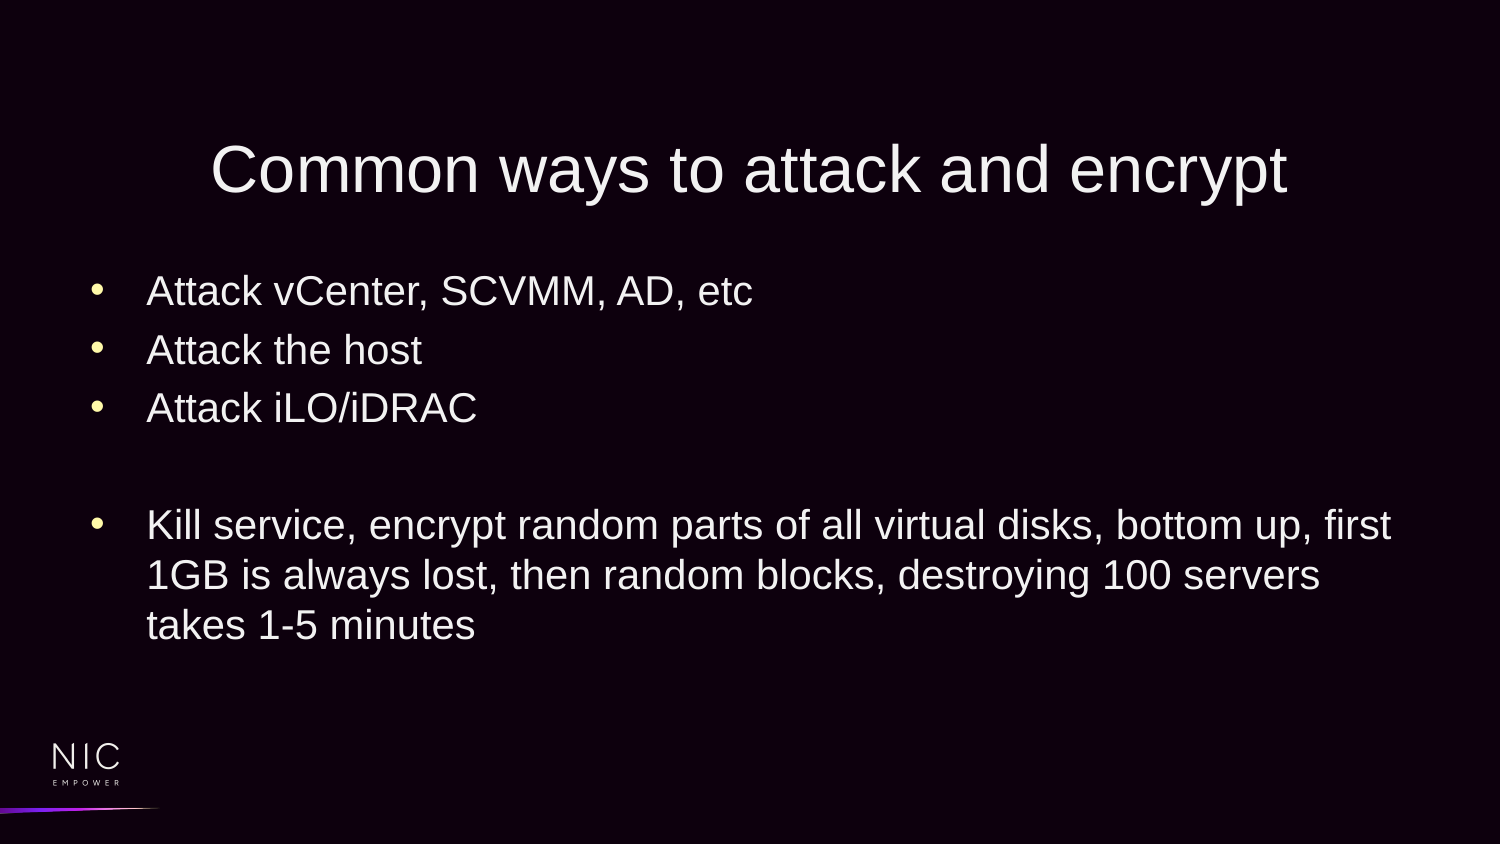

# Common ways to attack and encrypt
Attack vCenter, SCVMM, AD, etc
Attack the host
Attack iLO/iDRAC

Kill service, encrypt random parts of all virtual disks, bottom up, first 1GB is always lost, then random blocks, destroying 100 servers takes 1-5 minutes